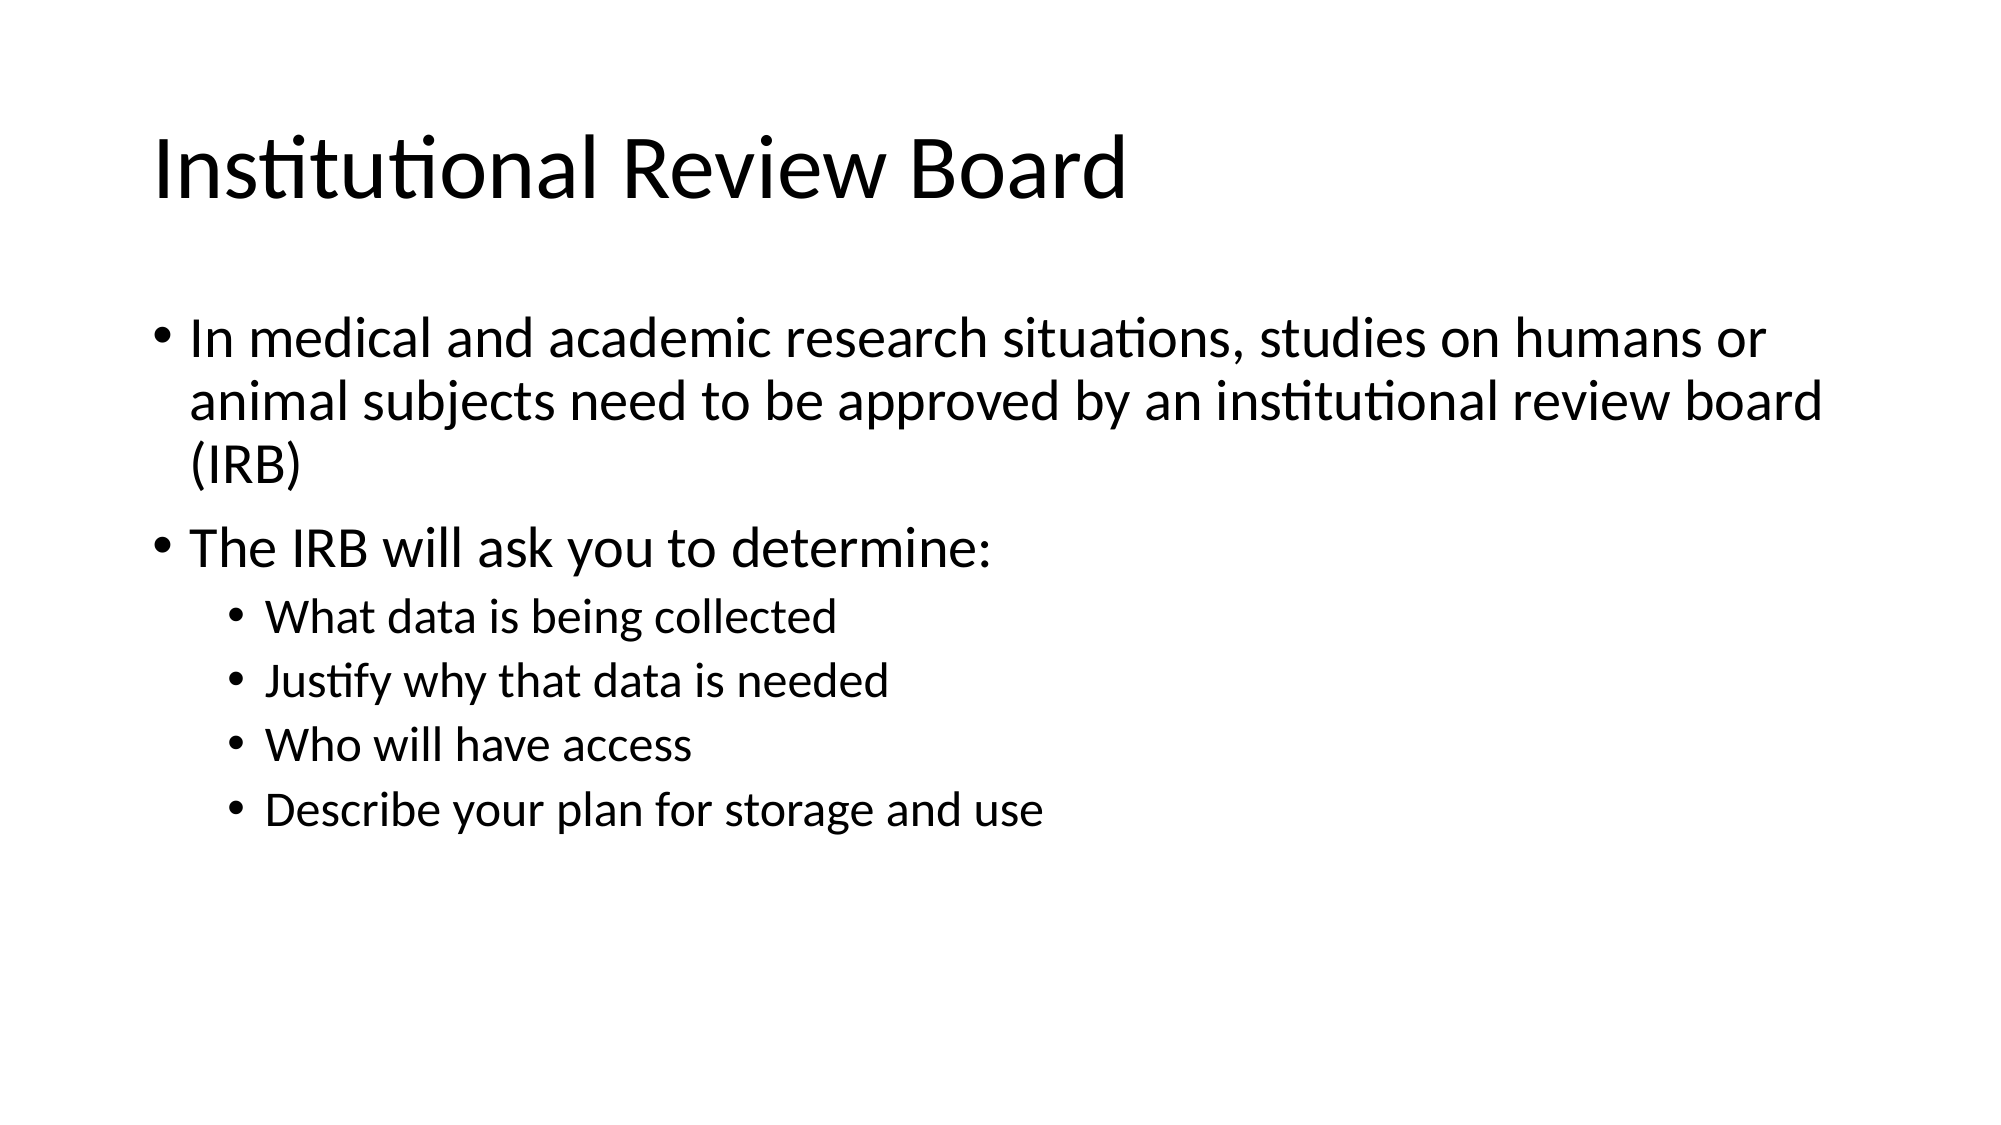

# Institutional Review Board
In medical and academic research situations, studies on humans or animal subjects need to be approved by an institutional review board (IRB)
The IRB will ask you to determine:
What data is being collected
Justify why that data is needed
Who will have access
Describe your plan for storage and use